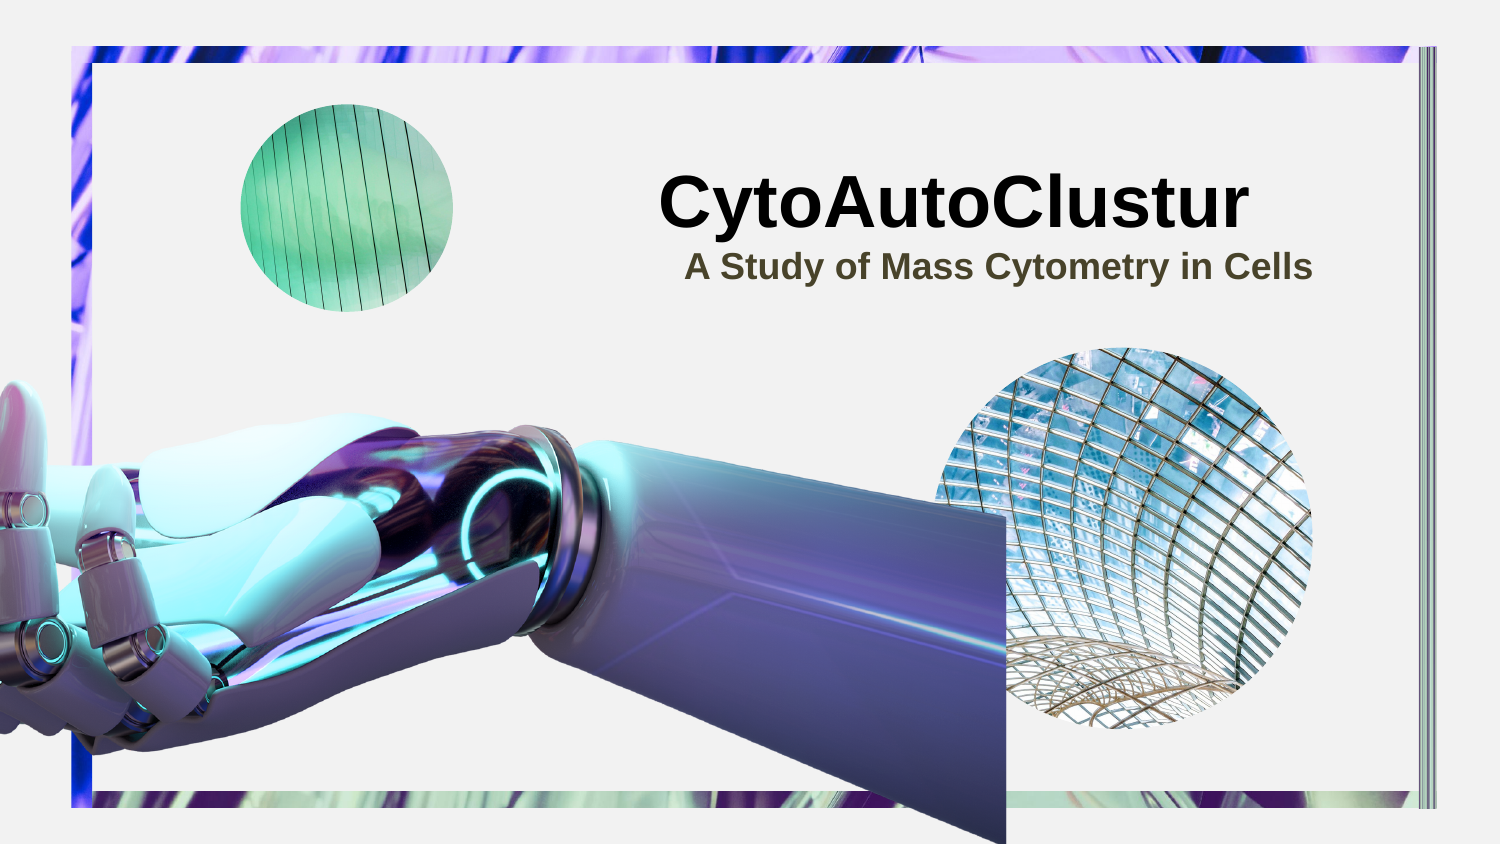

CytoAutoClustur
A Study of Mass Cytometry in Cells